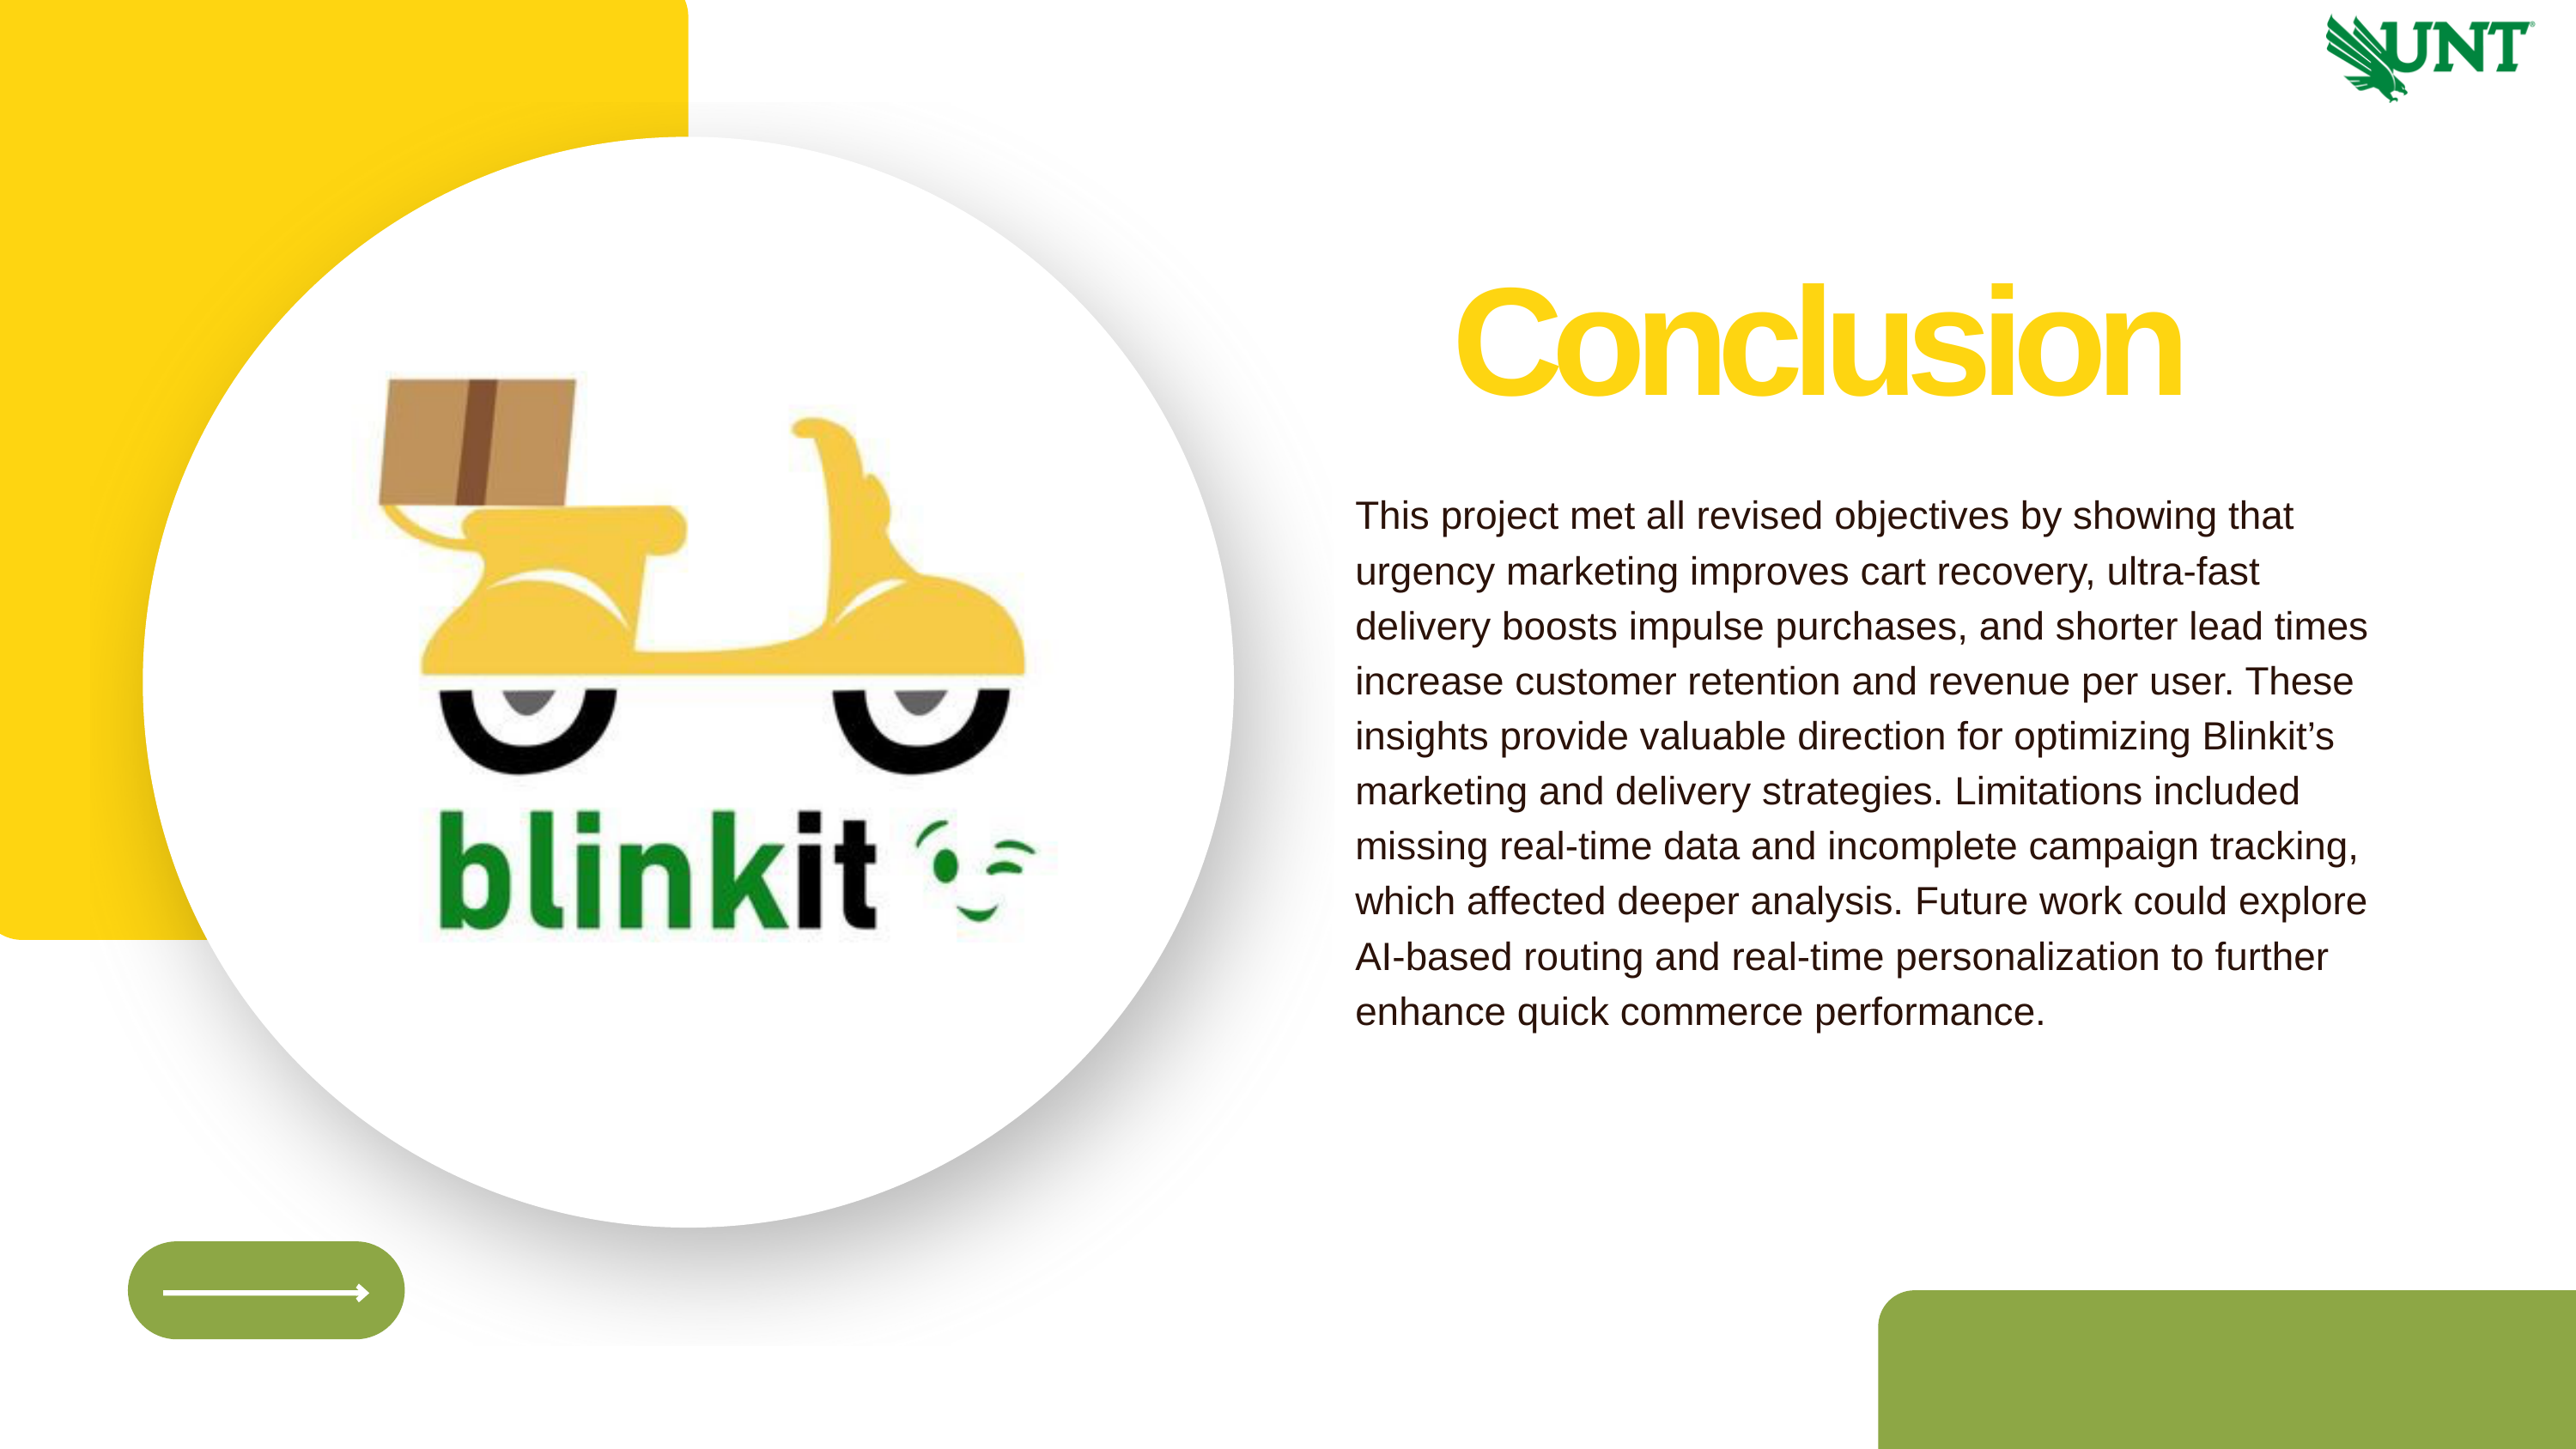

Conclusion
This project met all revised objectives by showing that urgency marketing improves cart recovery, ultra-fast delivery boosts impulse purchases, and shorter lead times increase customer retention and revenue per user. These insights provide valuable direction for optimizing Blinkit’s marketing and delivery strategies. Limitations included missing real-time data and incomplete campaign tracking, which affected deeper analysis. Future work could explore AI-based routing and real-time personalization to further enhance quick commerce performance.